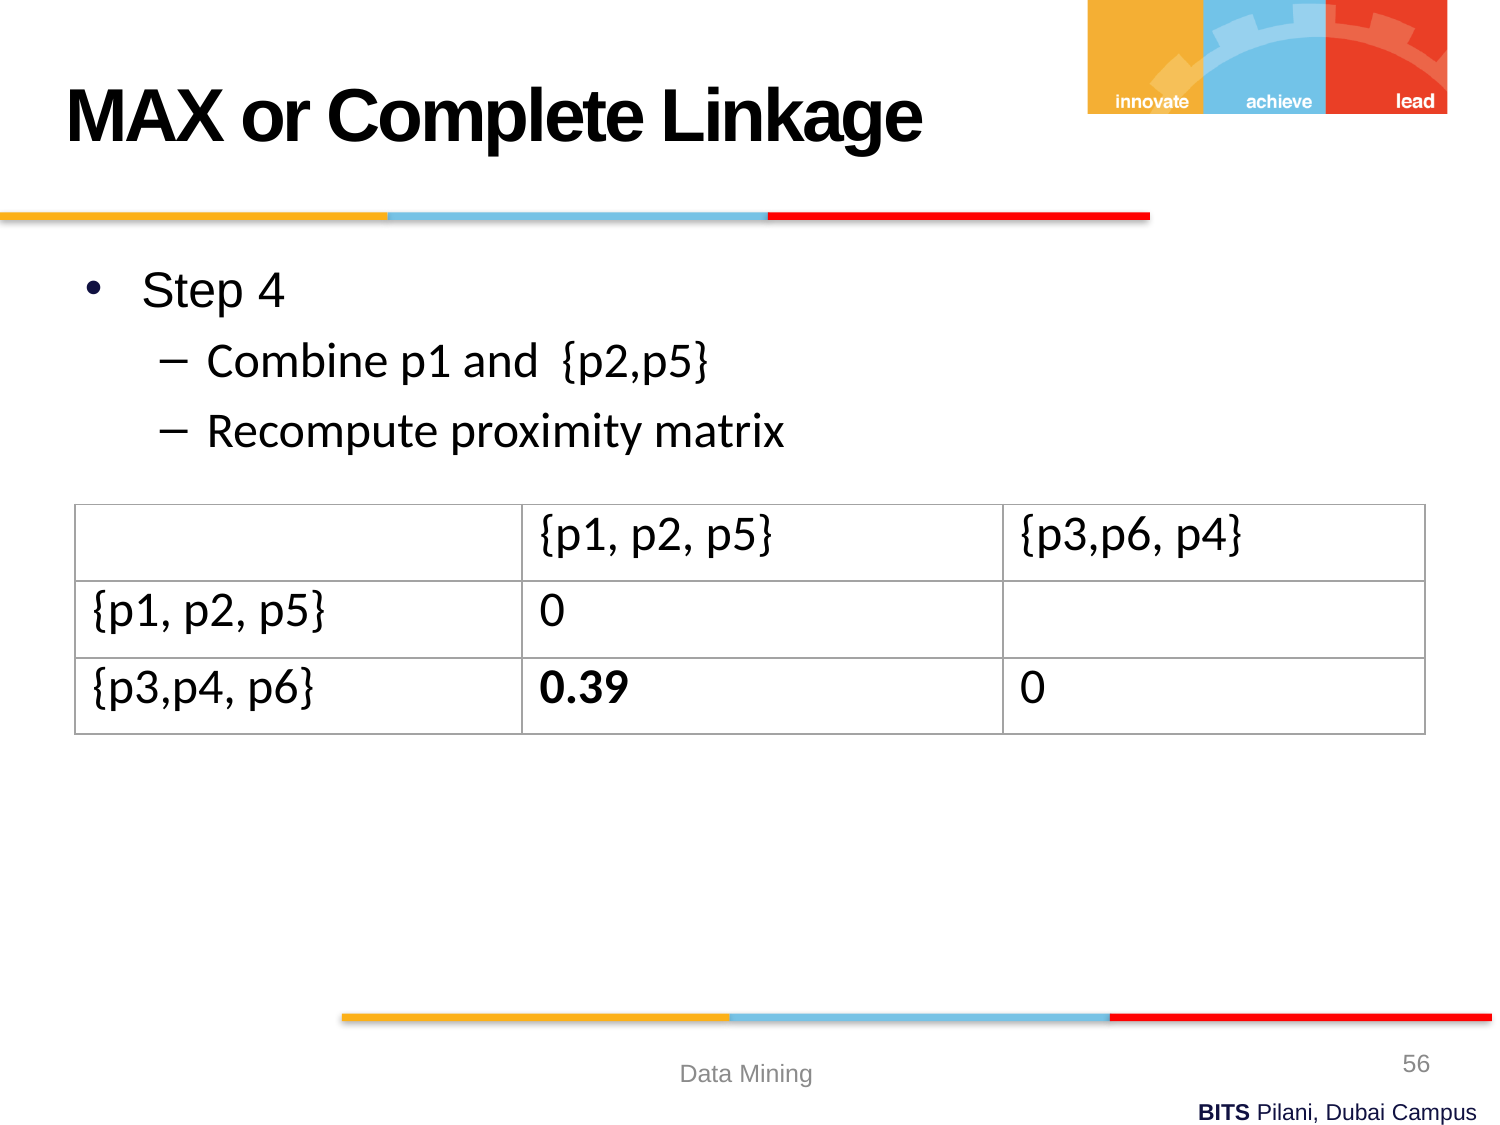

MAX or Complete Linkage
Step 4
Combine p1 and  {p2,p5}
Recompute proximity matrix

|  | {p1, p2, p5} | {p3,p6, p4} |
| --- | --- | --- |
| {p1, p2, p5} | 0 |  |
| {p3,p4, p6} | 0.39 | 0 |
56
Data Mining